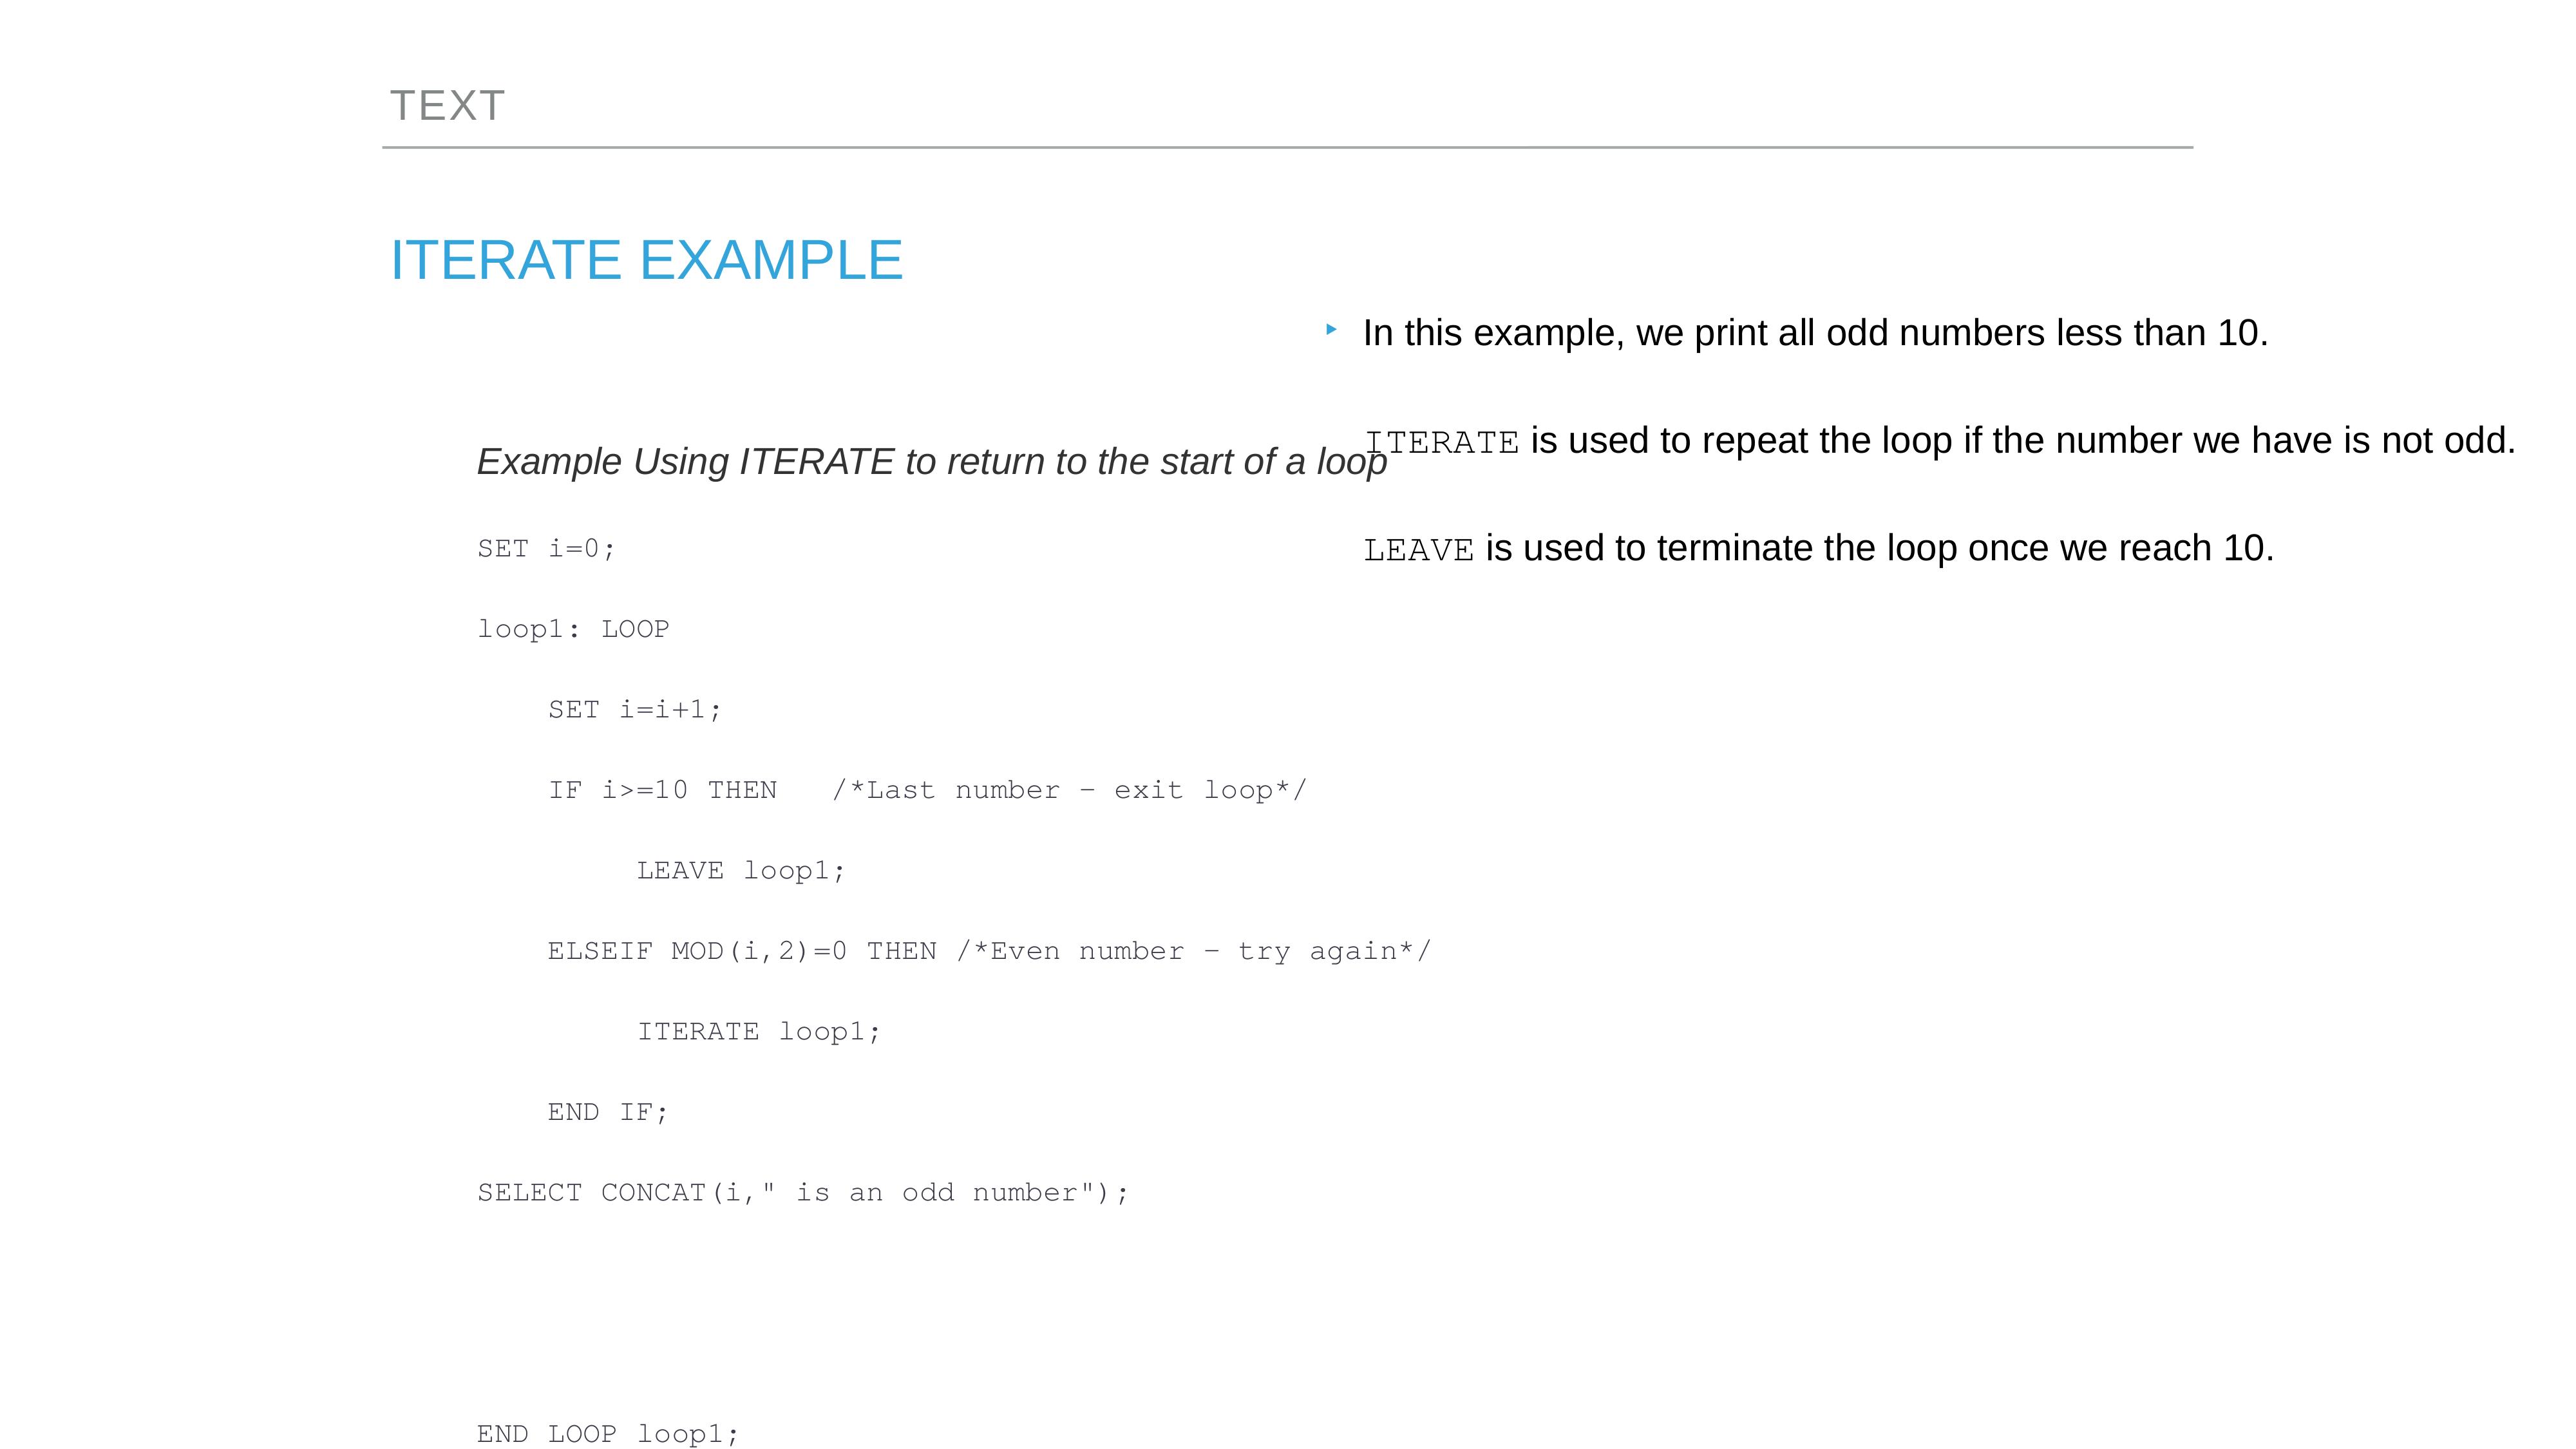

Text
# ITERATE Example
In this example, we print all odd numbers less than 10. 
ITERATE is used to repeat the loop if the number we have is not odd. 
LEAVE is used to terminate the loop once we reach 10.

Example Using ITERATE to return to the start of a loop
SET i=0;
loop1: LOOP
    SET i=i+1;
    IF i>=10 THEN   /*Last number - exit loop*/
         LEAVE loop1;
    ELSEIF MOD(i,2)=0 THEN /*Even number - try again*/
         ITERATE loop1;
    END IF;
SELECT CONCAT(i," is an odd number");

END LOOP loop1;